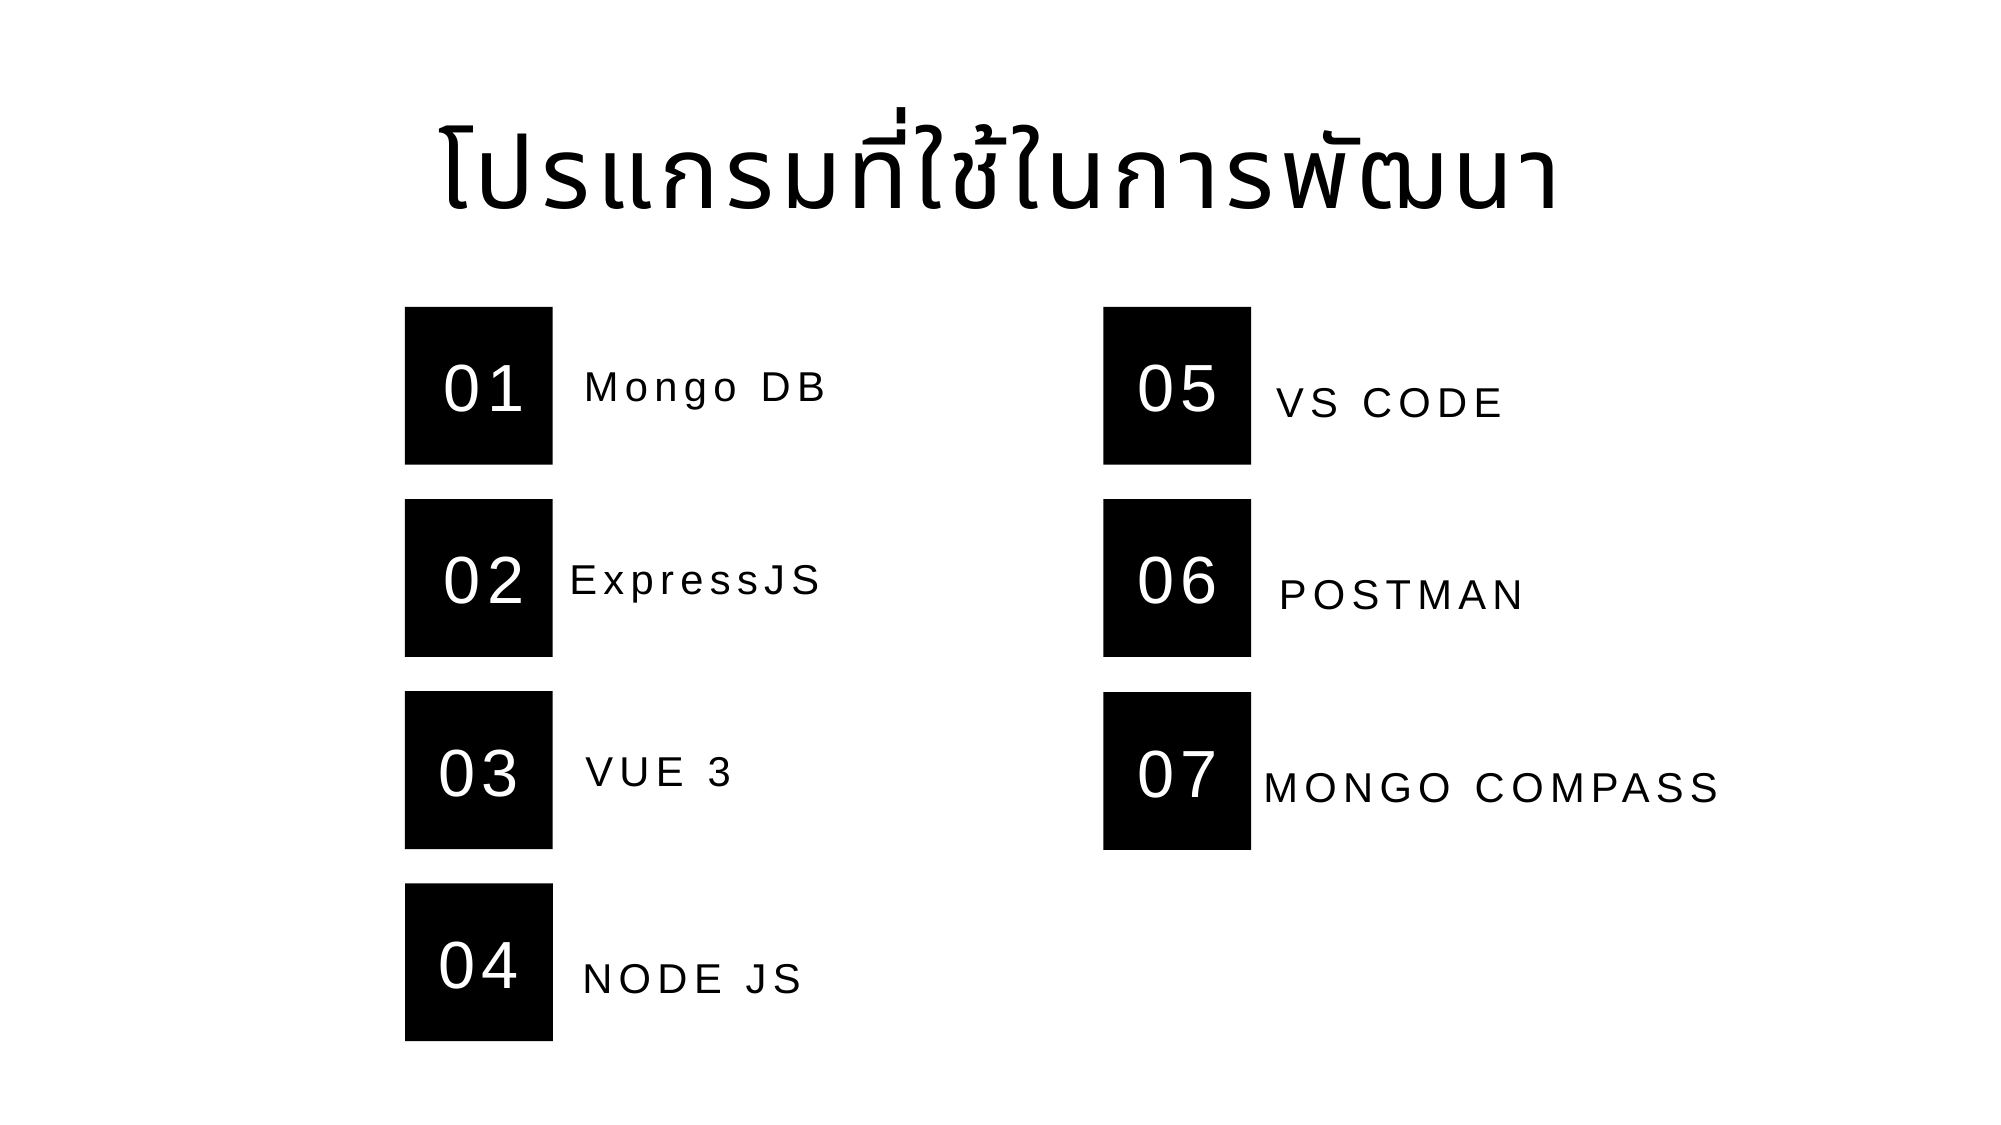

โปรแกรมที่ใช้ในการพัฒนา

01
05
Mongo DB
VS CODE

02
06
ExpressJS
POSTMAN

03
07
VUE 3
MONGO COMPASS

04
NODE JS